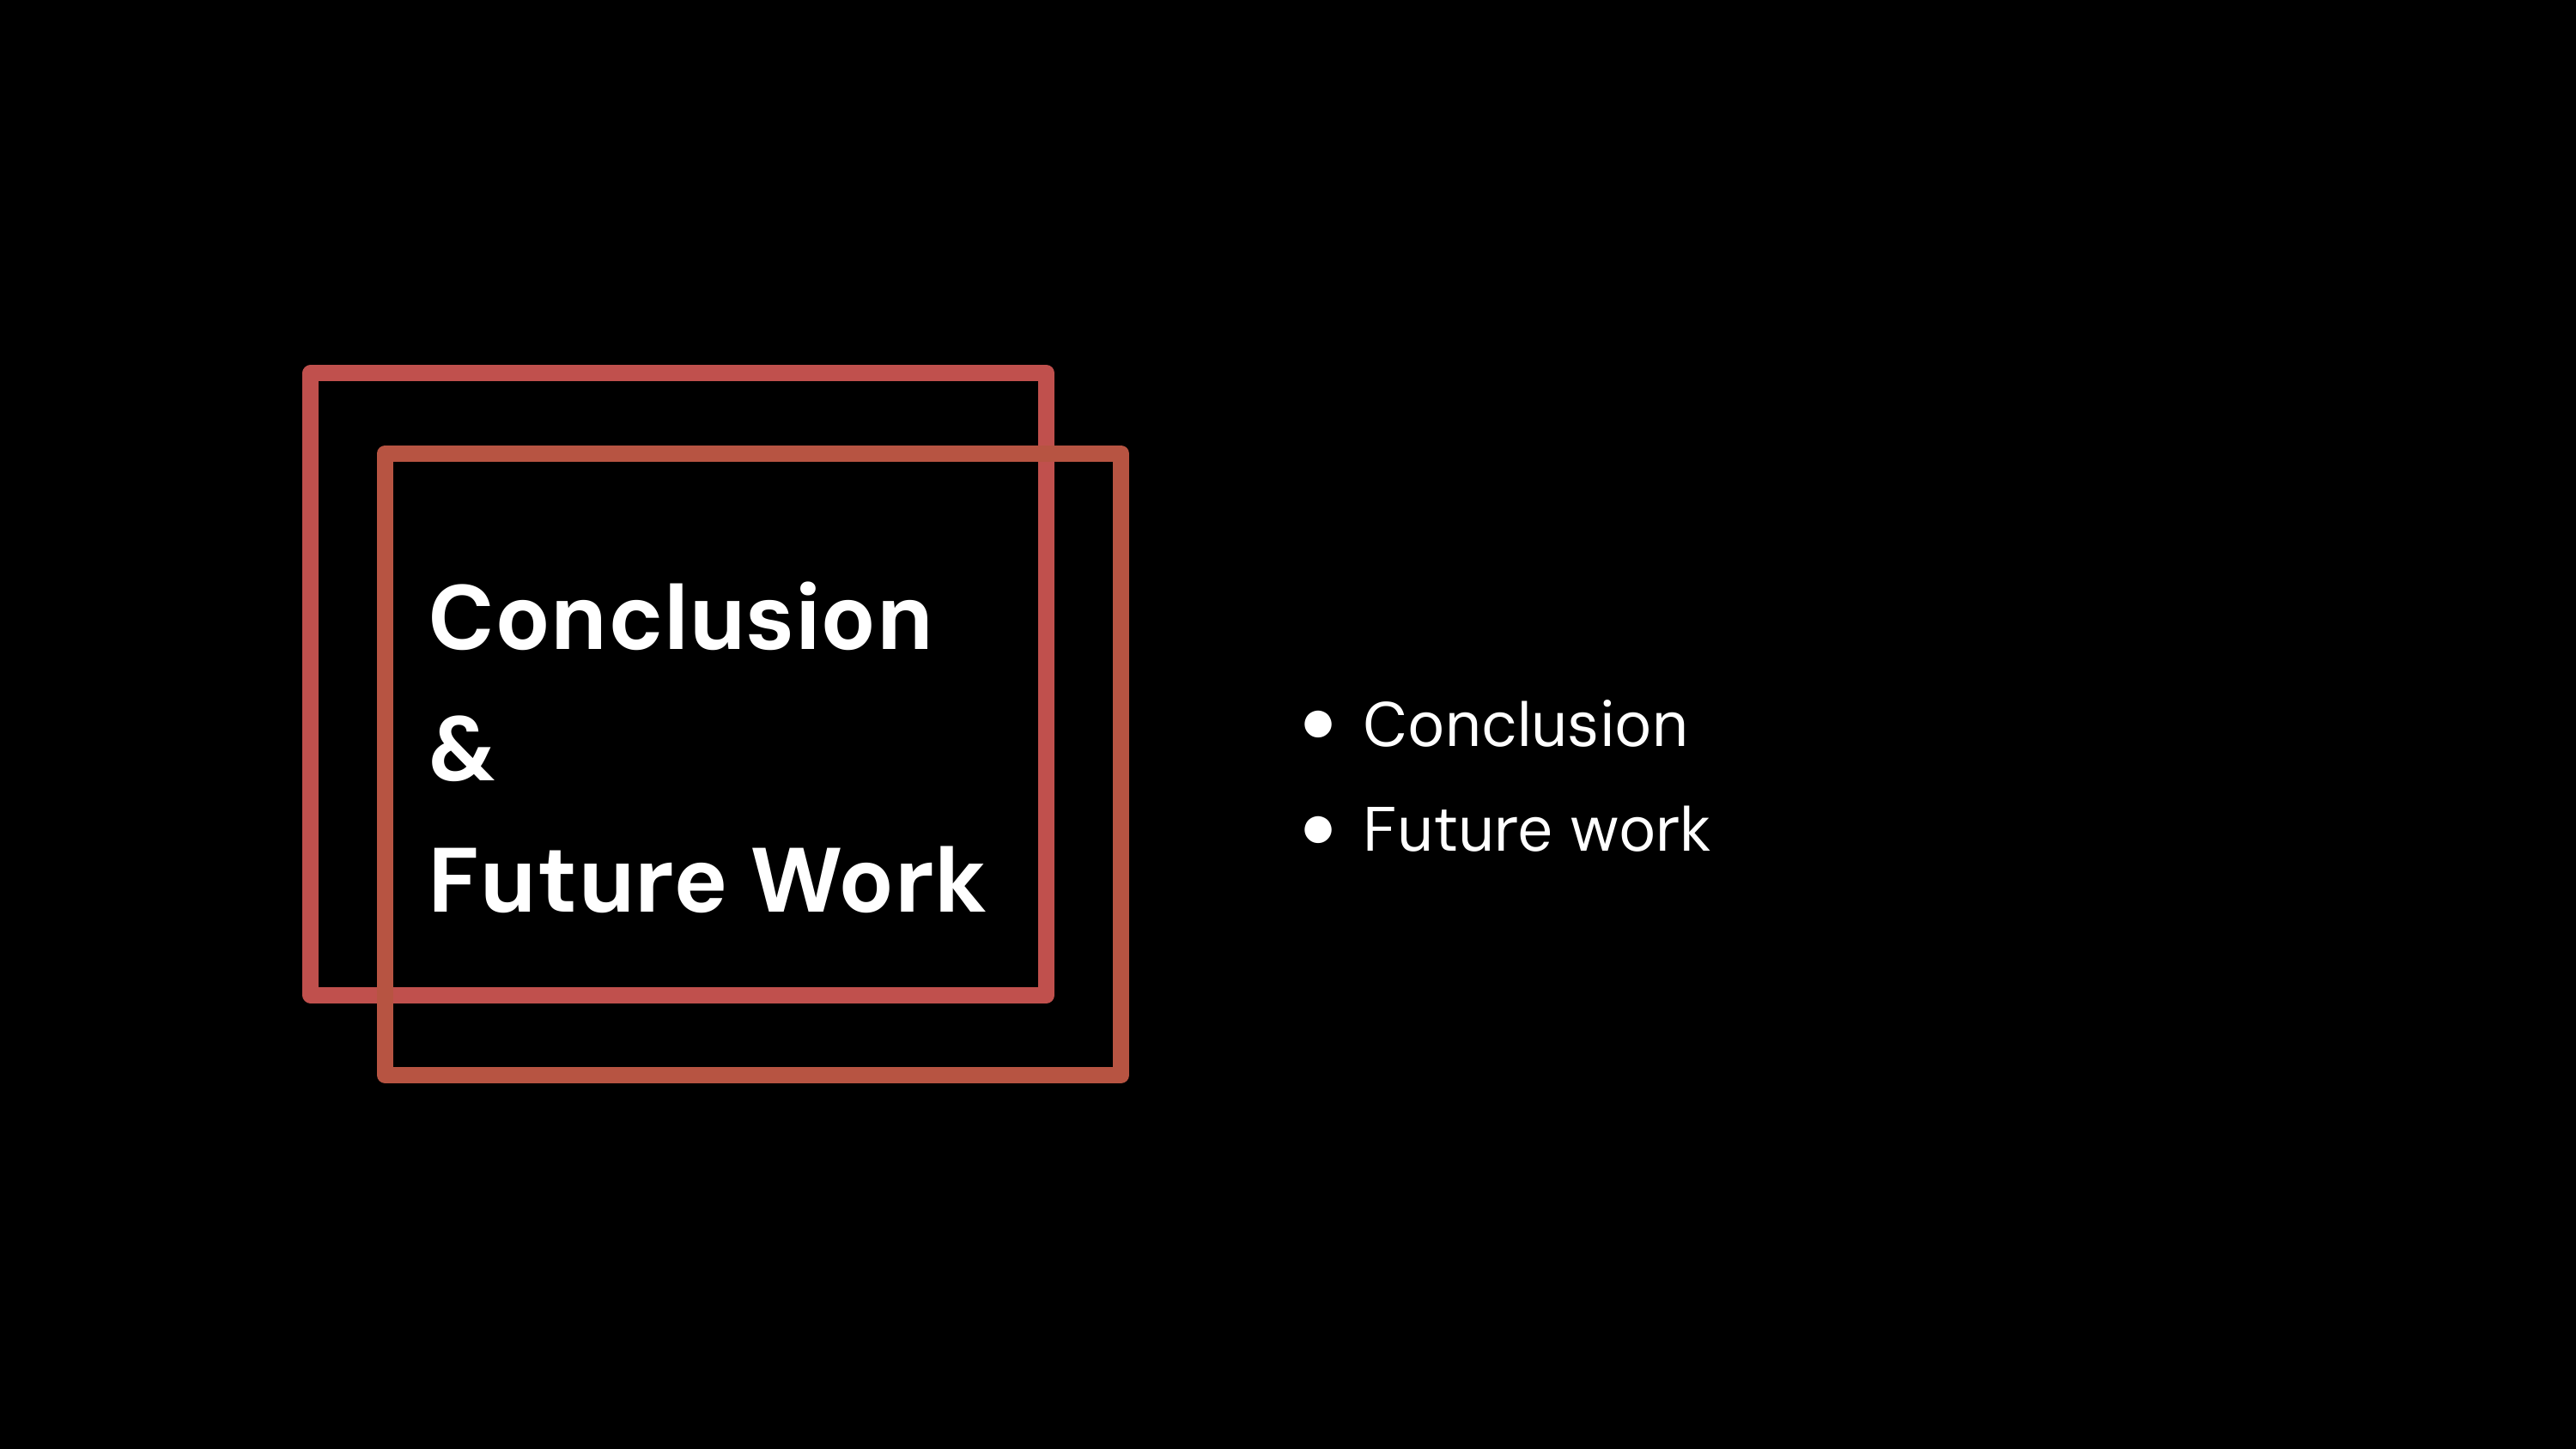

Conclusion
&
Future Work
Conclusion
Future work